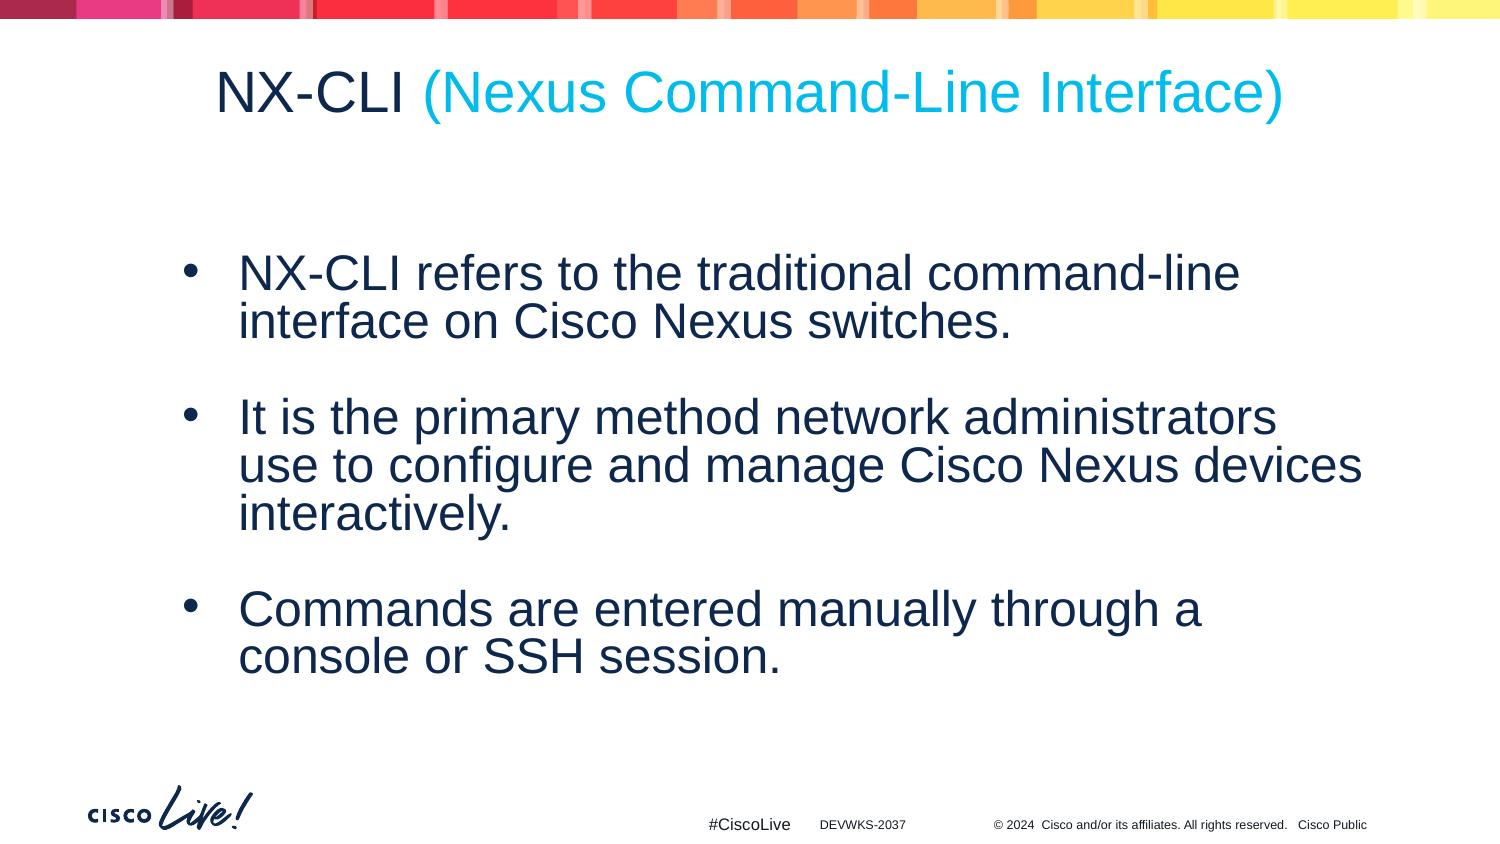

# NX-CLI (Nexus Command-Line Interface)
NX-CLI refers to the traditional command-line interface on Cisco Nexus switches.

It is the primary method network administrators use to configure and manage Cisco Nexus devices interactively.

Commands are entered manually through a console or SSH session.
DEVWKS-2037